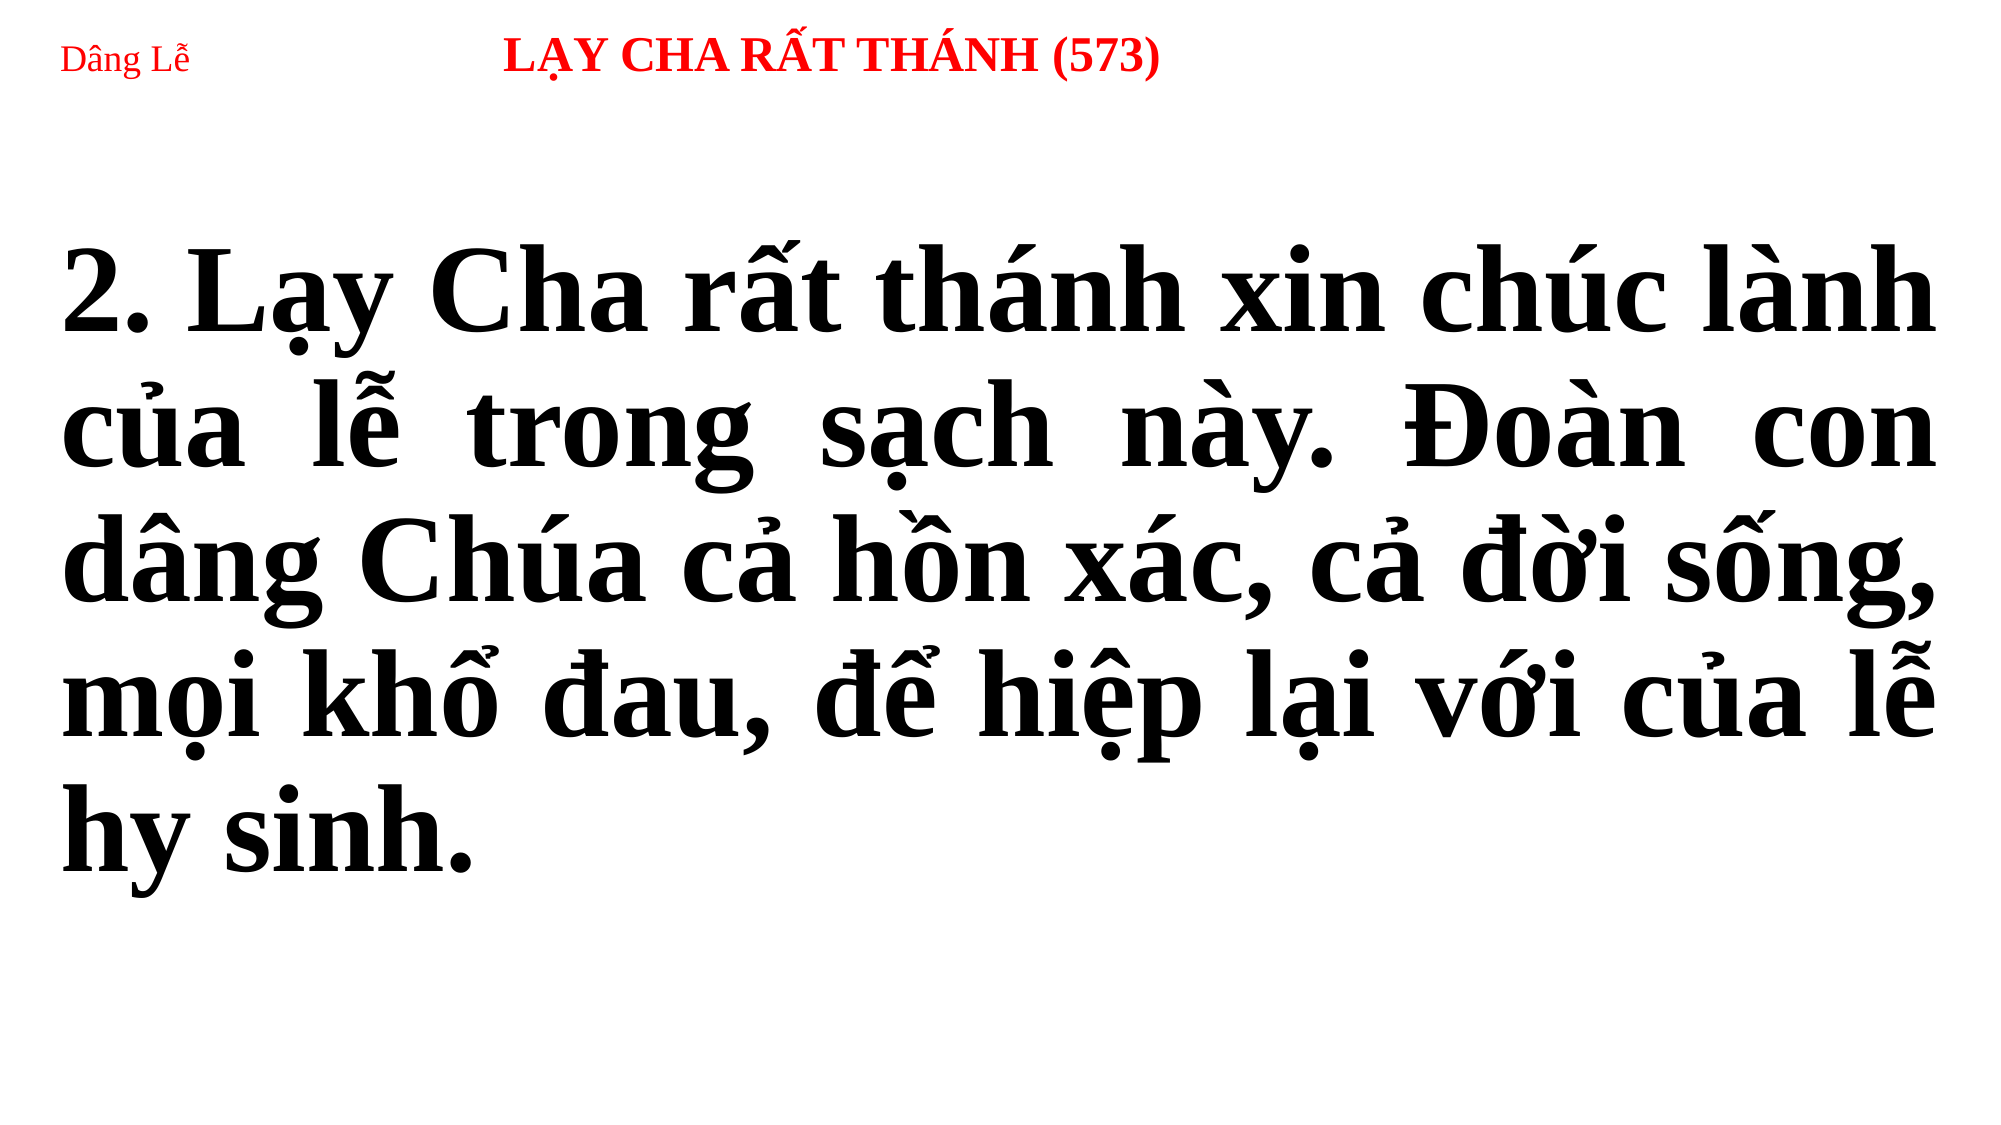

# Dâng Lễ                                 LẠY CHA RẤT THÁNH (573)
2. Lạy Cha rất thánh xin chúc lành của lễ trong sạch này. Đoàn con dâng Chúa cả hồn xác, cả đời sống, mọi khổ đau, để hiệp lại với của lễ hy sinh.